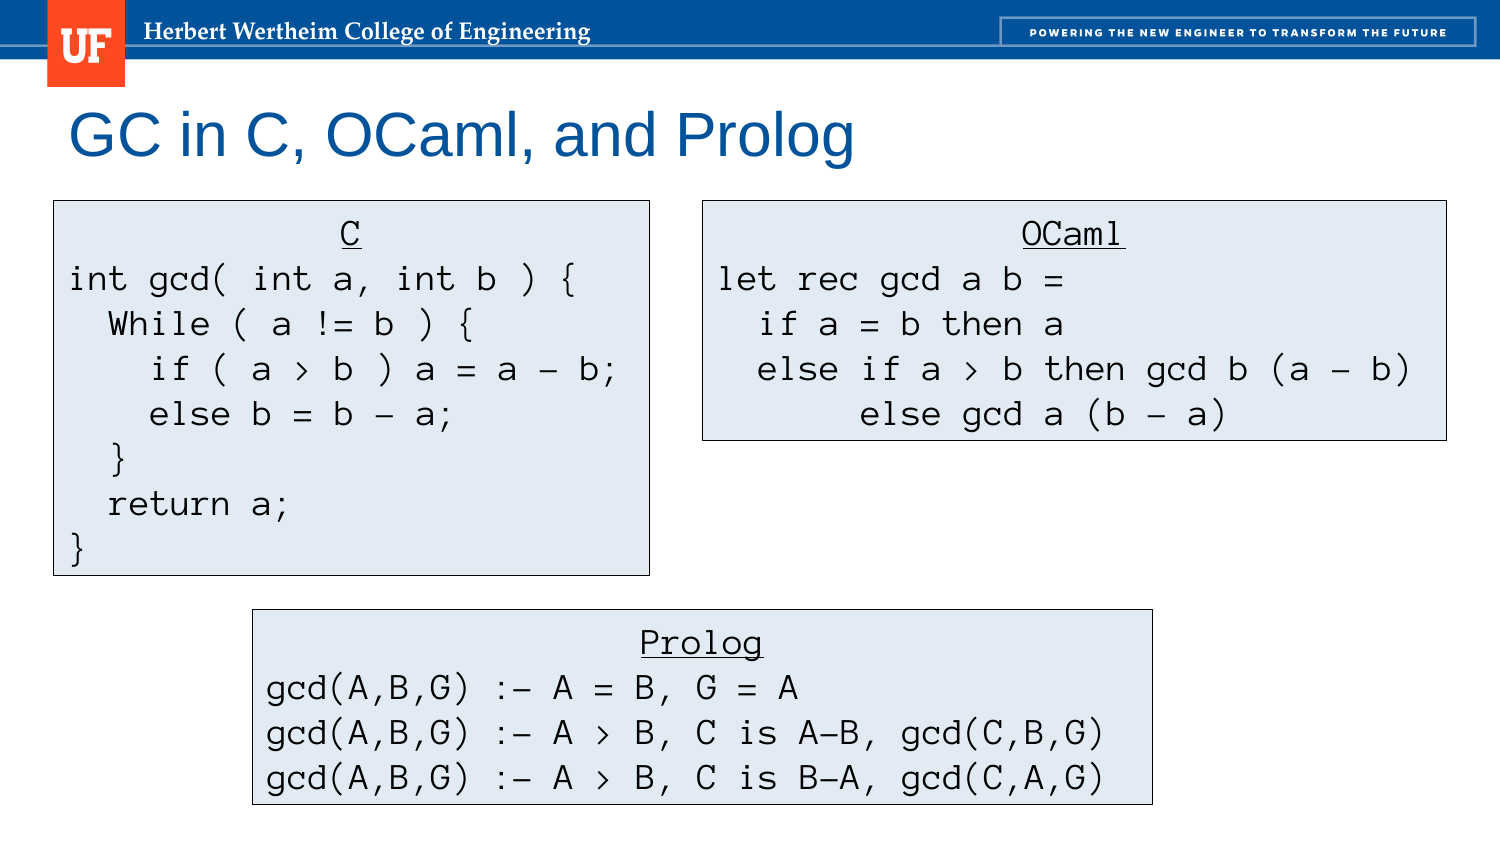

# GC in C, OCaml, and Prolog
C
int gcd( int a, int b ) {
  While ( a != b ) {
    if ( a > b ) a = a – b;
    else b = b – a;
  }
  return a;
}
OCaml
let rec gcd a b =
  if a = b then a
  else if a > b then gcd b (a – b)
       else gcd a (b – a)
Prolog
gcd(A,B,G) :- A = B, G = A
gcd(A,B,G) :- A > B, C is A-B, gcd(C,B,G)
gcd(A,B,G) :- A > B, C is B-A, gcd(C,A,G)